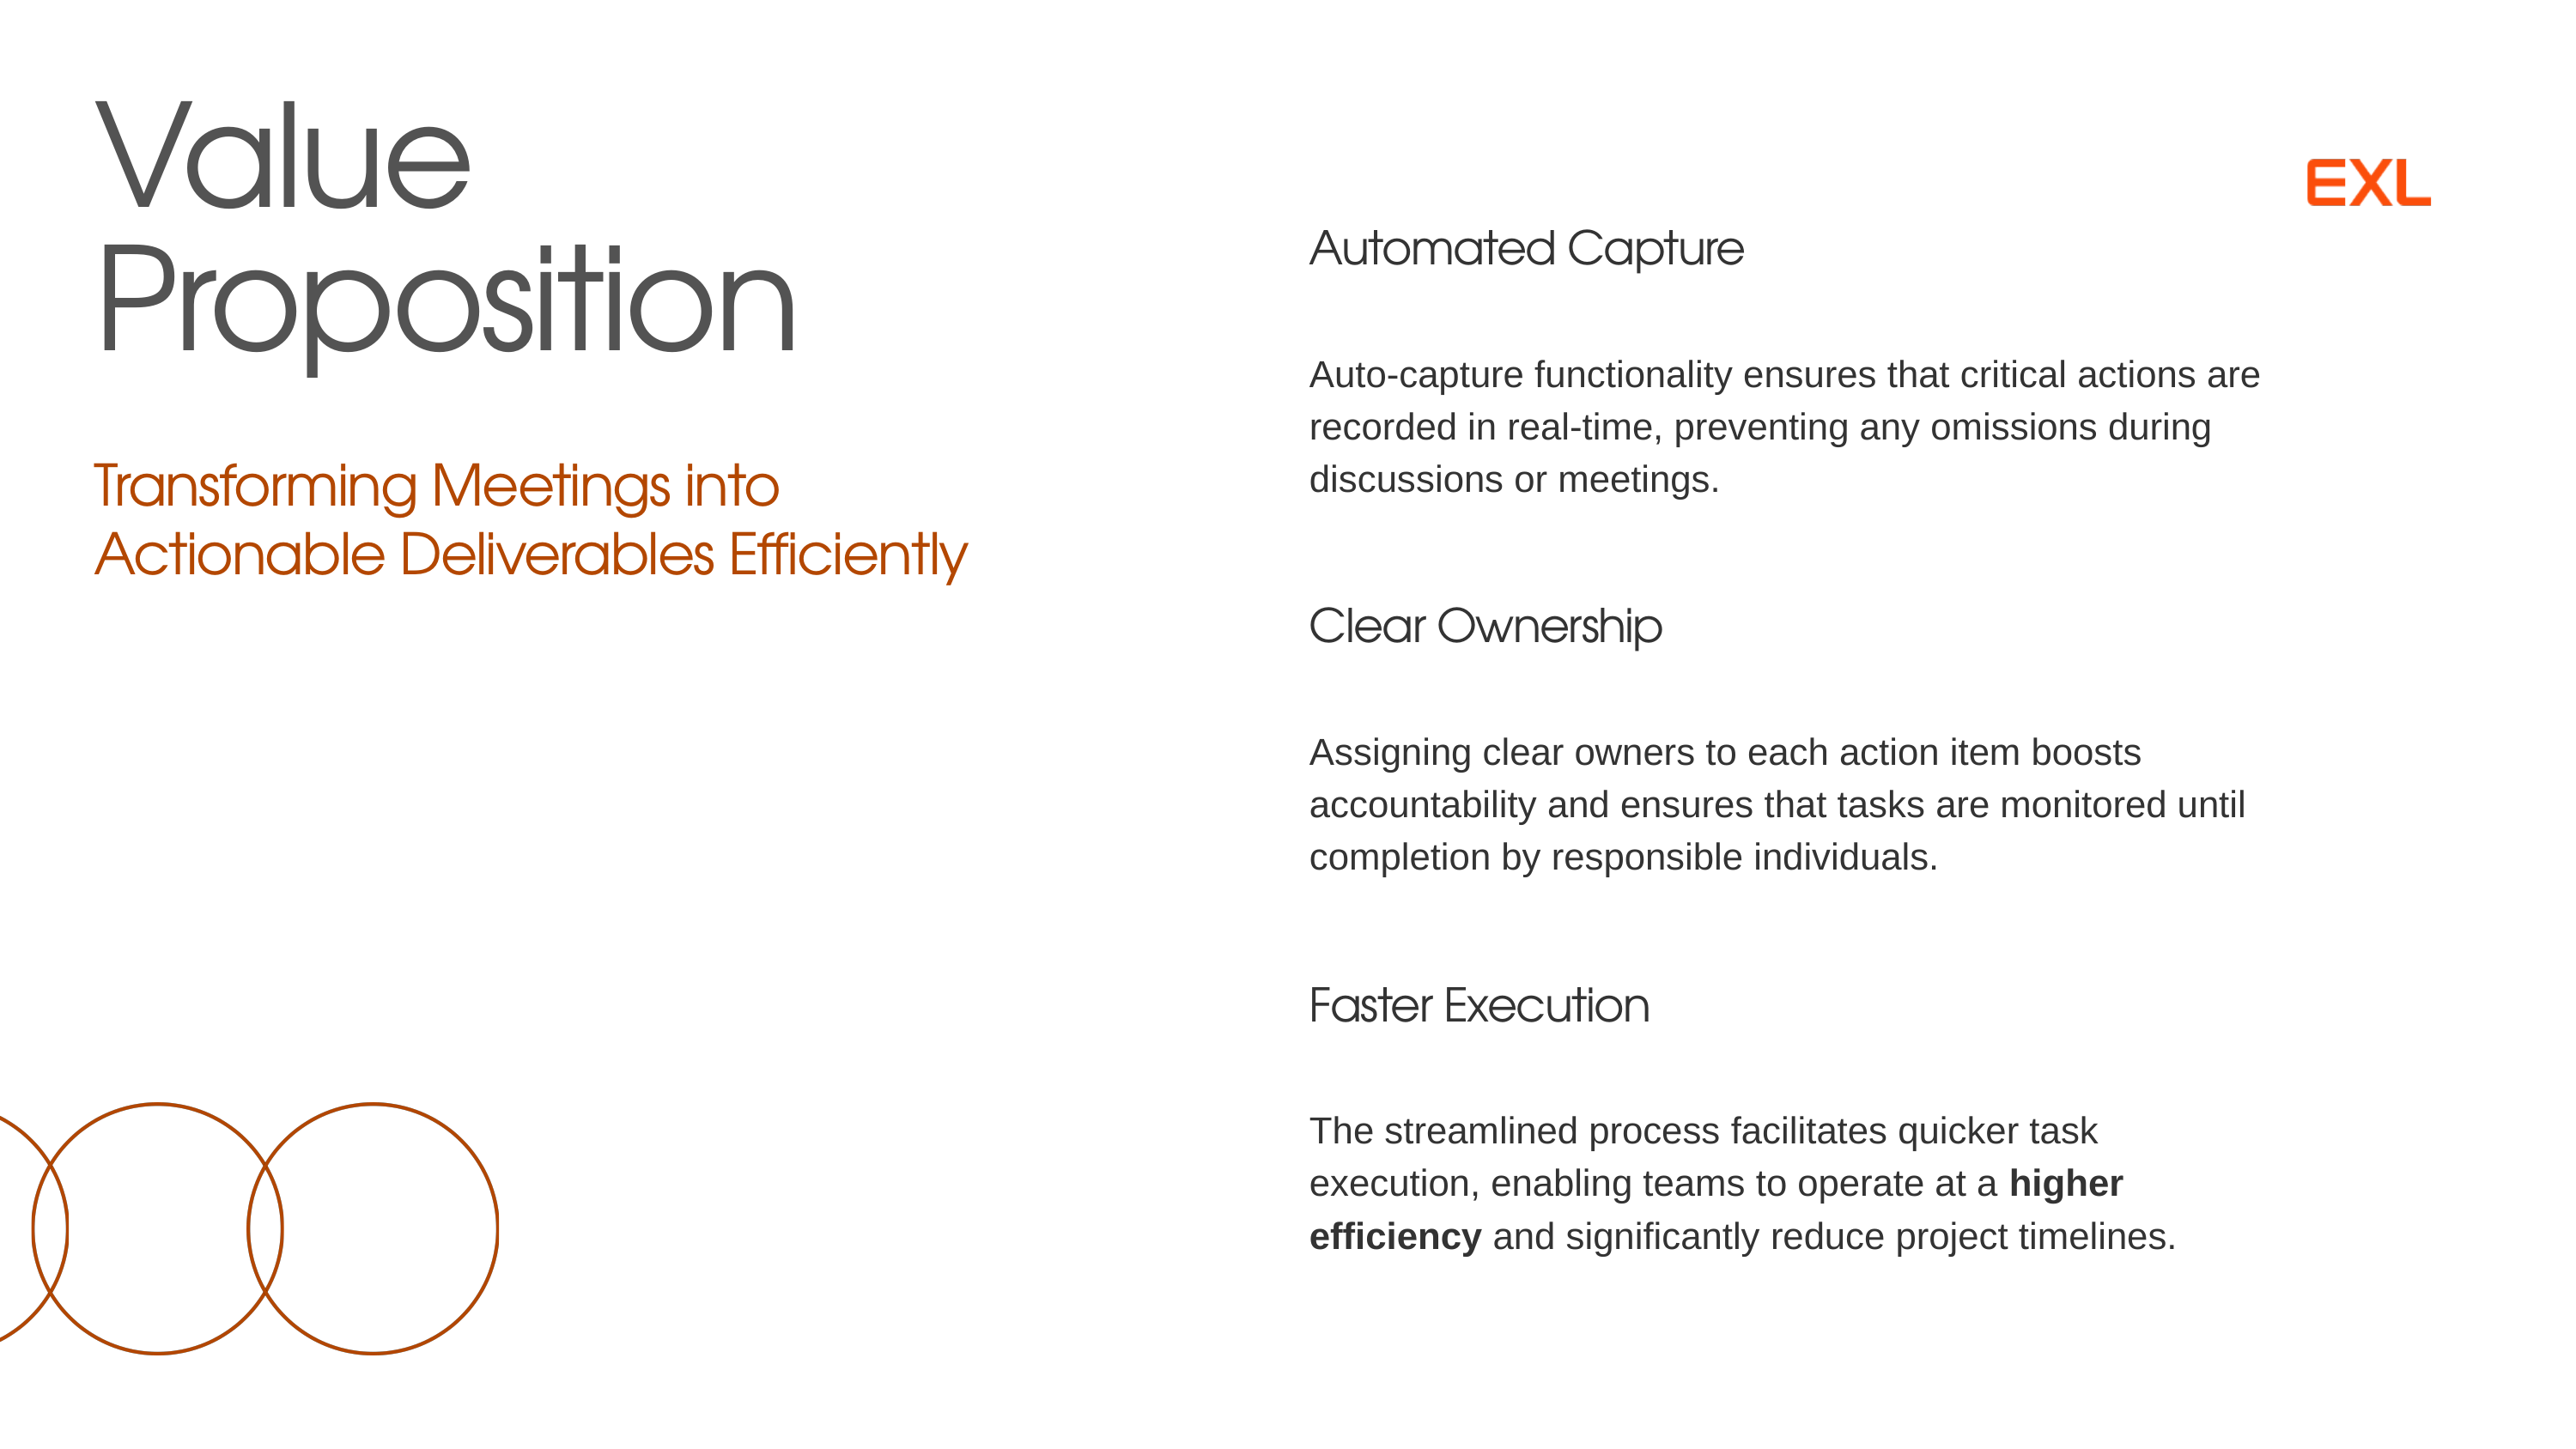

Value Proposition
Transforming Meetings into Actionable Deliverables Efficiently

Automated Capture
Auto-capture functionality ensures that critical actions are recorded in real-time, preventing any omissions during discussions or meetings.
Clear Ownership
Assigning clear owners to each action item boosts accountability and ensures that tasks are monitored until completion by responsible individuals.
Faster Execution
The streamlined process facilitates quicker task execution, enabling teams to operate at a higher efficiency and significantly reduce project timelines.